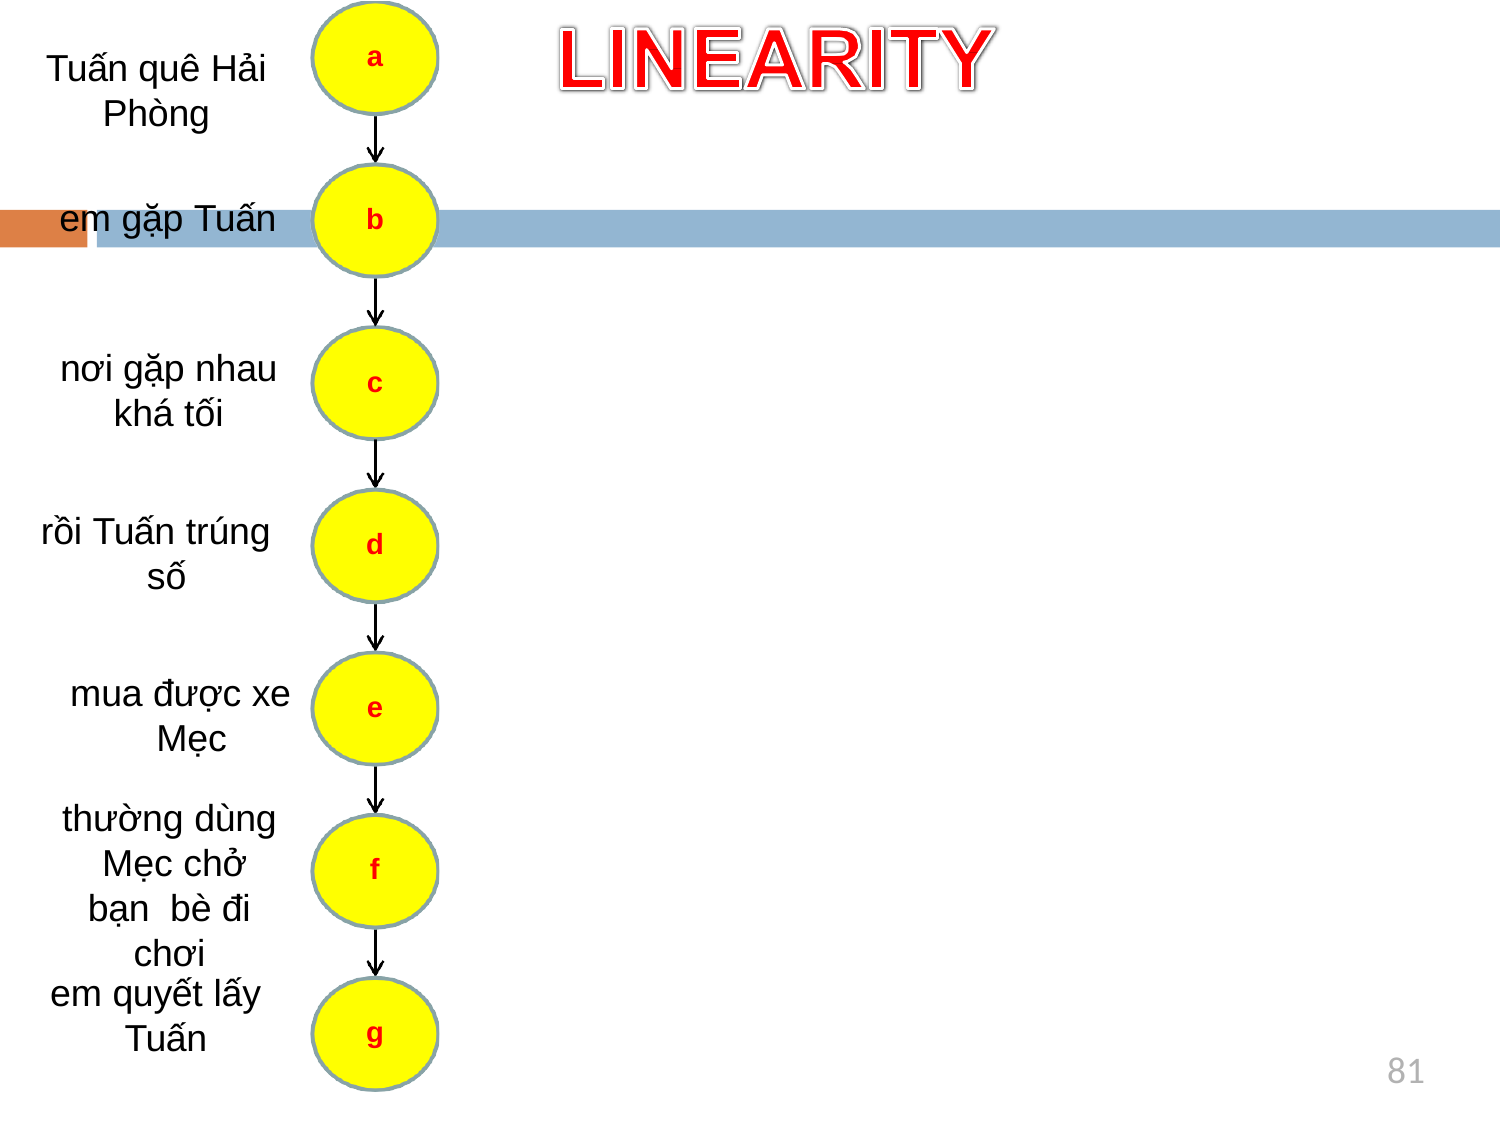

a

Tuấn quê Hải
Phòng

em gặp Tuấn
b
nơi gặp nhau
khá tối
c
rồi Tuấn trúng  số
d
mua được xe  Mẹc
e
thường dùng  Mẹc chở bạn  bè đi chơi
f
em quyết lấy  Tuấn
g
81